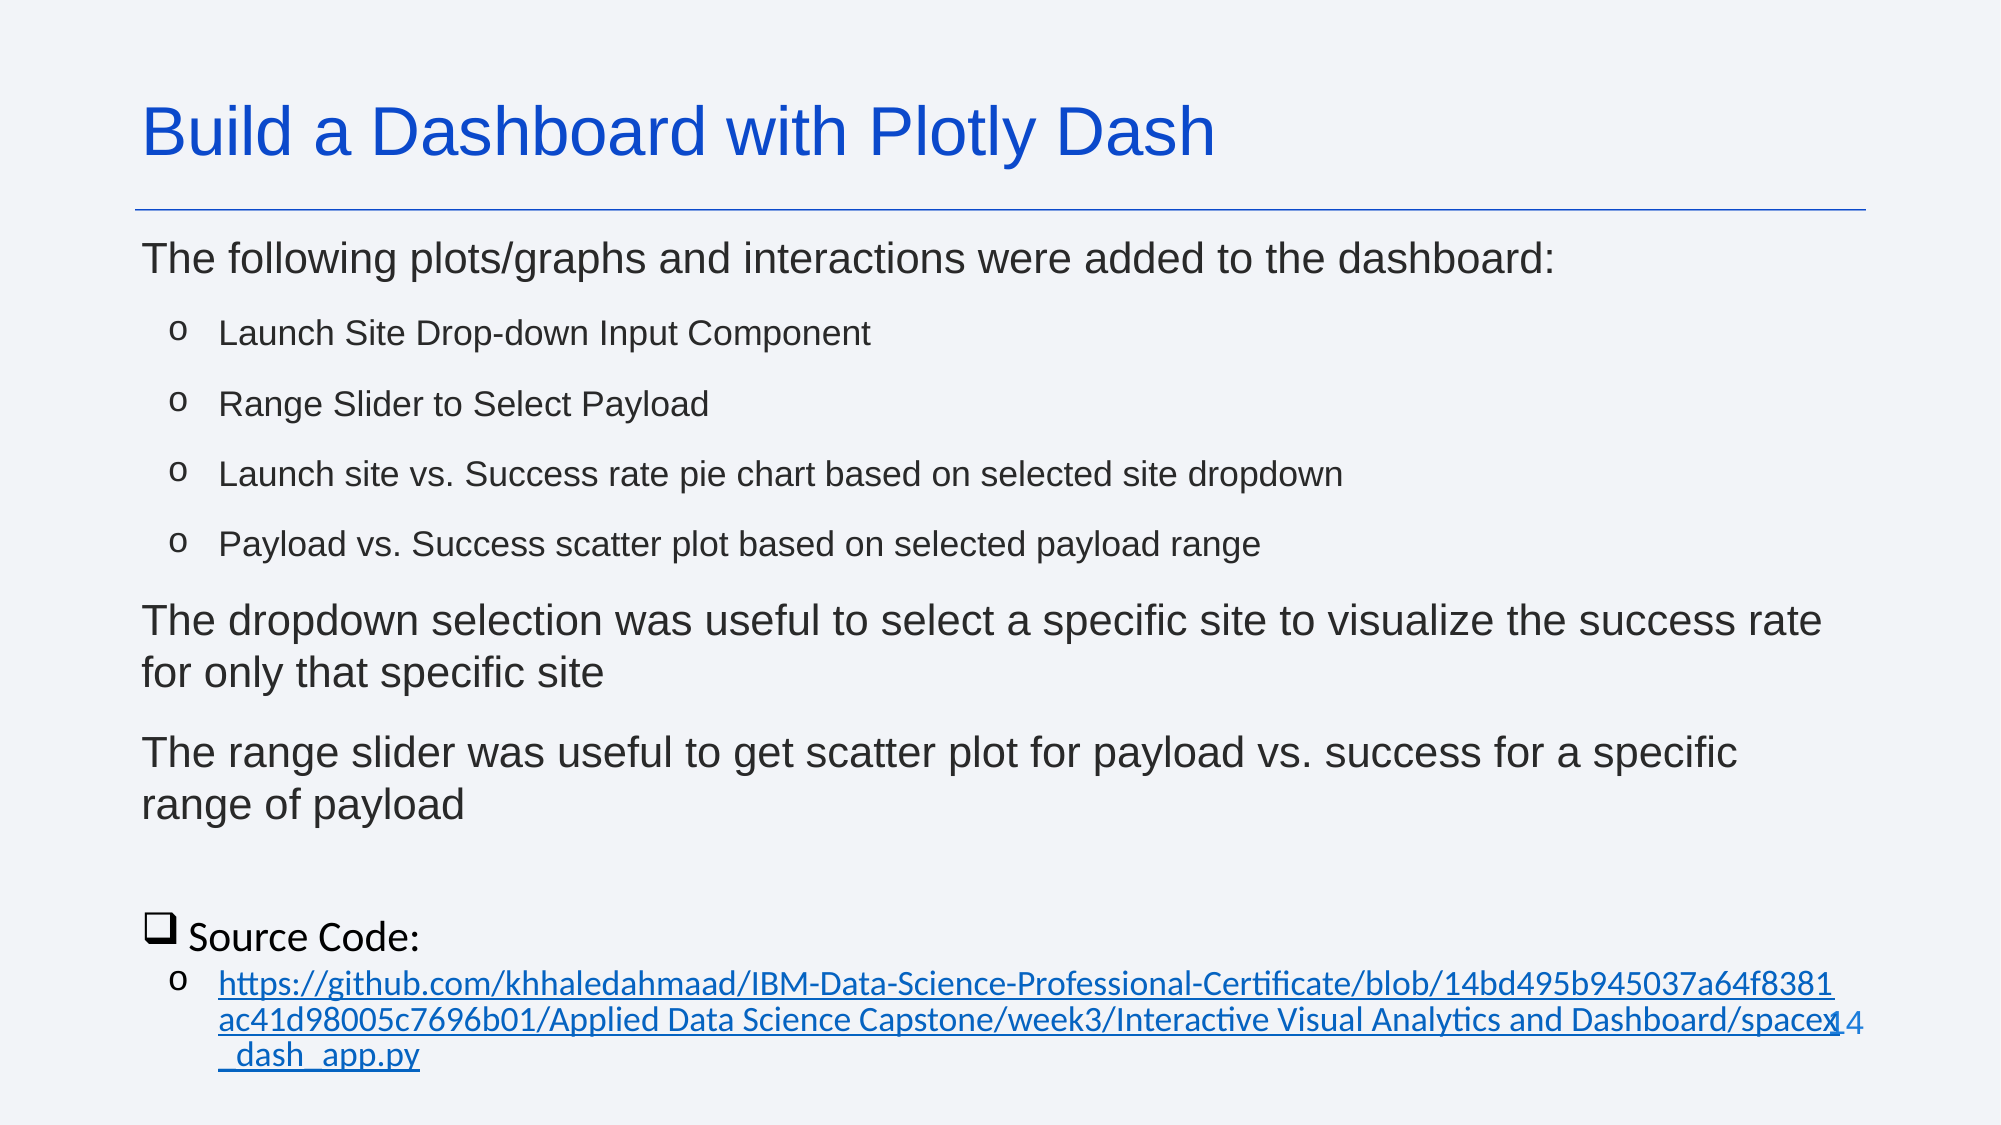

Build a Dashboard with Plotly Dash
The following plots/graphs and interactions were added to the dashboard:
Launch Site Drop-down Input Component
Range Slider to Select Payload
Launch site vs. Success rate pie chart based on selected site dropdown
Payload vs. Success scatter plot based on selected payload range
The dropdown selection was useful to select a specific site to visualize the success rate for only that specific site
The range slider was useful to get scatter plot for payload vs. success for a specific range of payload

 Source Code:
https://github.com/khhaledahmaad/IBM-Data-Science-Professional-Certificate/blob/14bd495b945037a64f8381ac41d98005c7696b01/Applied Data Science Capstone/week3/Interactive Visual Analytics and Dashboard/spacex_dash_app.py
14